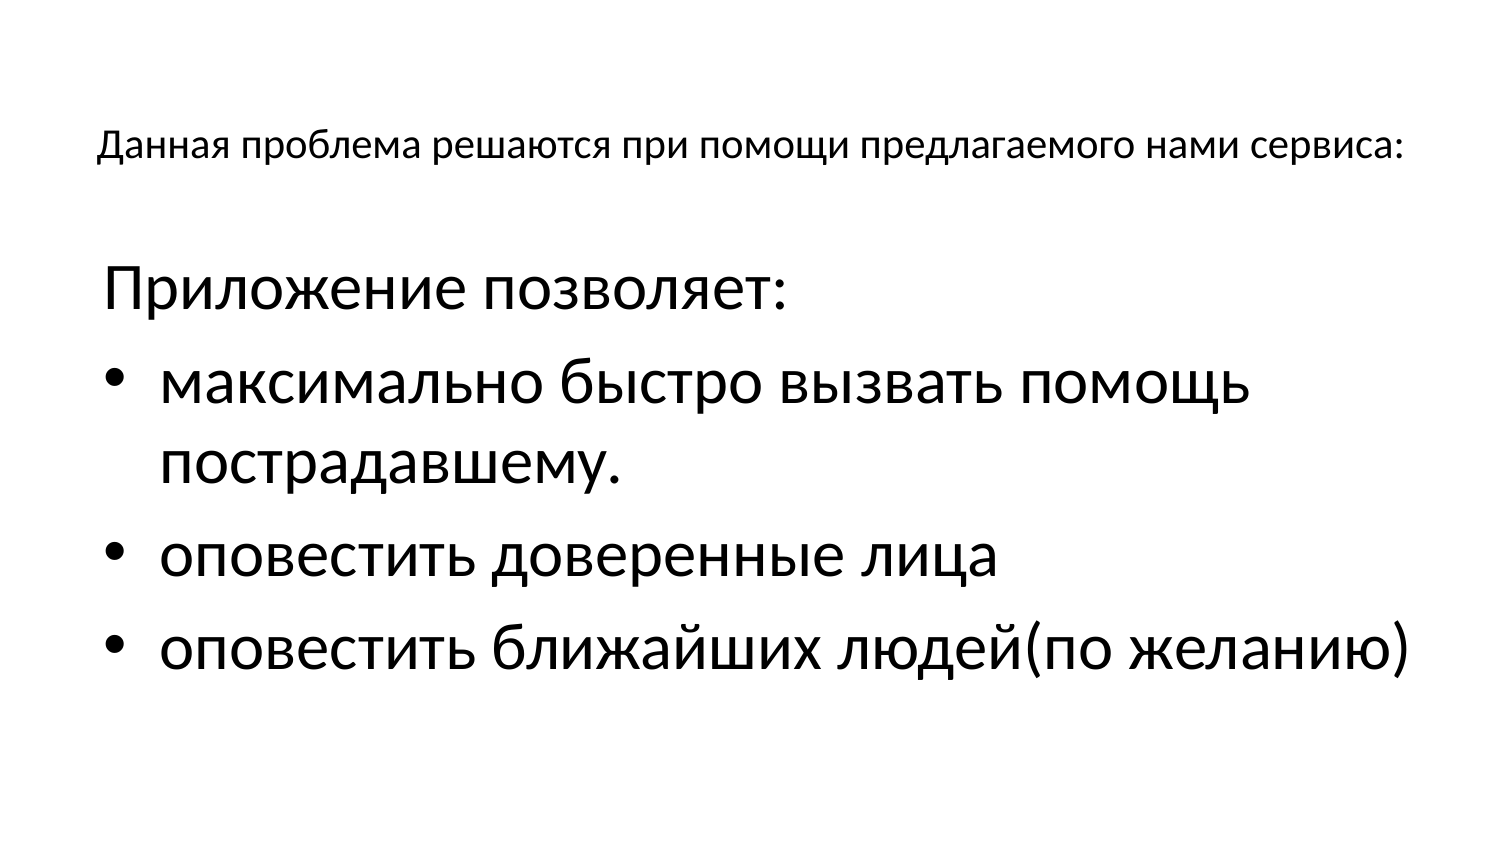

# Данная проблема решаются при помощи предлагаемого нами сервиса:
Приложение позволяет:
максимально быстро вызвать помощь пострадавшему.
оповестить доверенные лица
оповестить ближайших людей(по желанию)